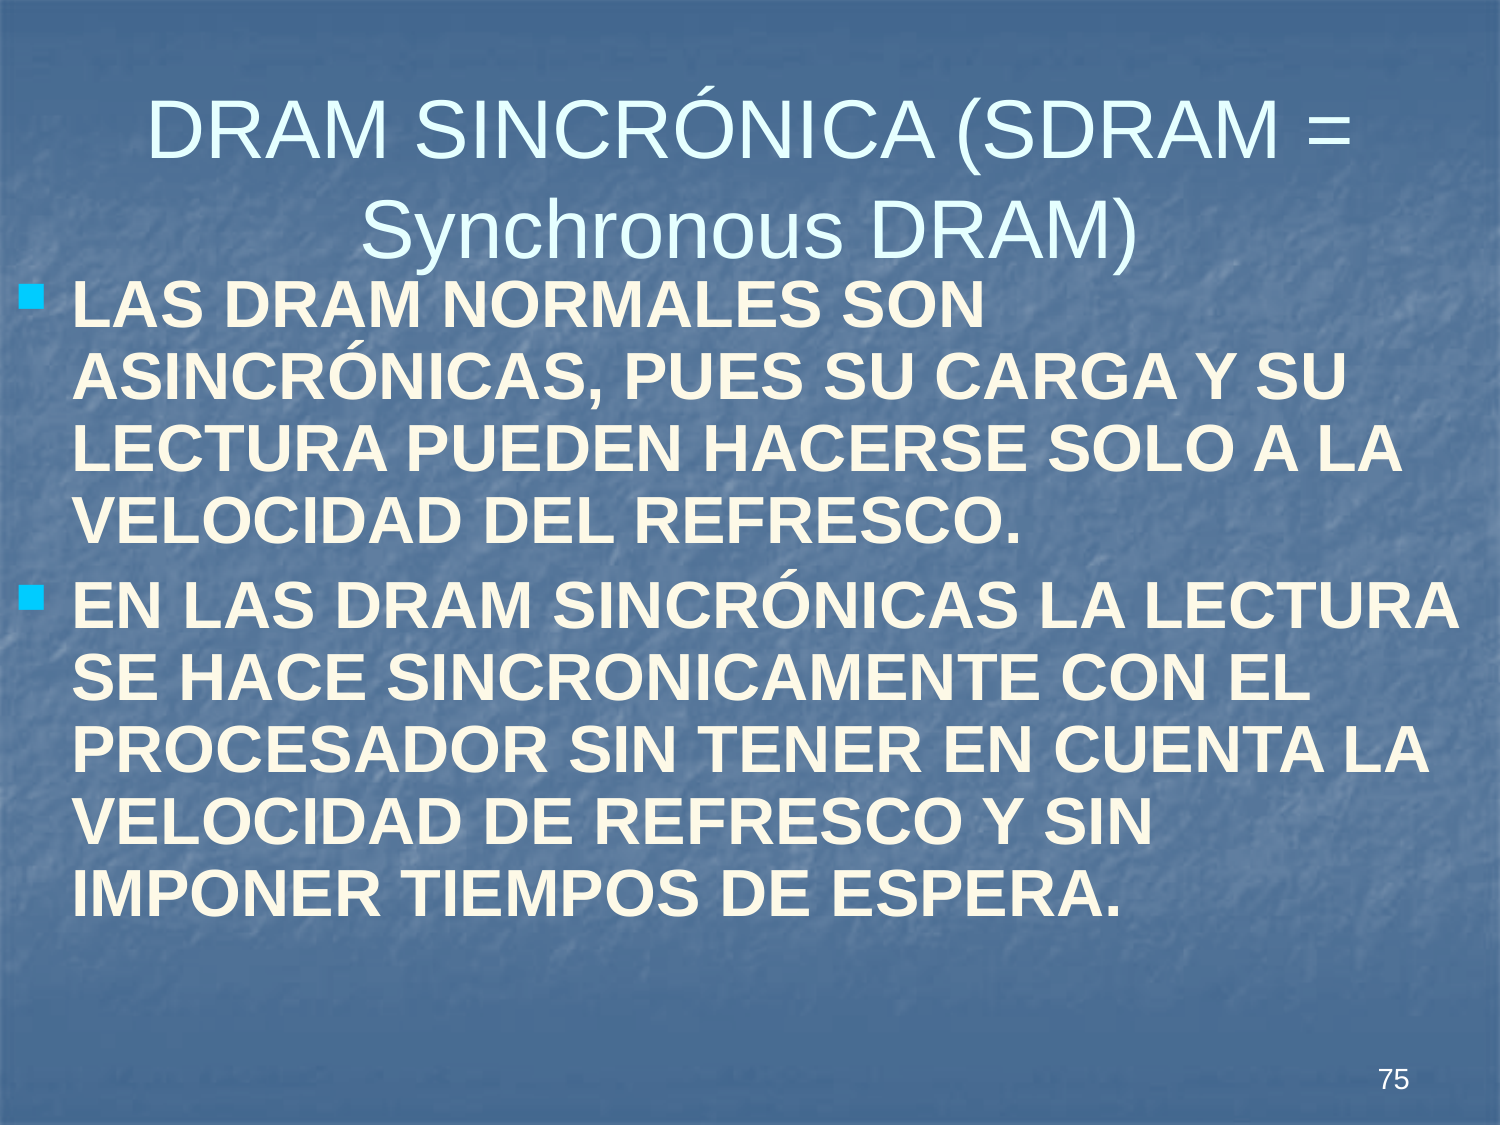

# DRAM SINCRÓNICA (SDRAM = Synchronous DRAM)
LAS DRAM NORMALES SON ASINCRÓNICAS, PUES SU CARGA Y SU LECTURA PUEDEN HACERSE SOLO A LA VELOCIDAD DEL REFRESCO.
EN LAS DRAM SINCRÓNICAS LA LECTURA SE HACE SINCRONICAMENTE CON EL PROCESADOR SIN TENER EN CUENTA LA VELOCIDAD DE REFRESCO Y SIN IMPONER TIEMPOS DE ESPERA.
75